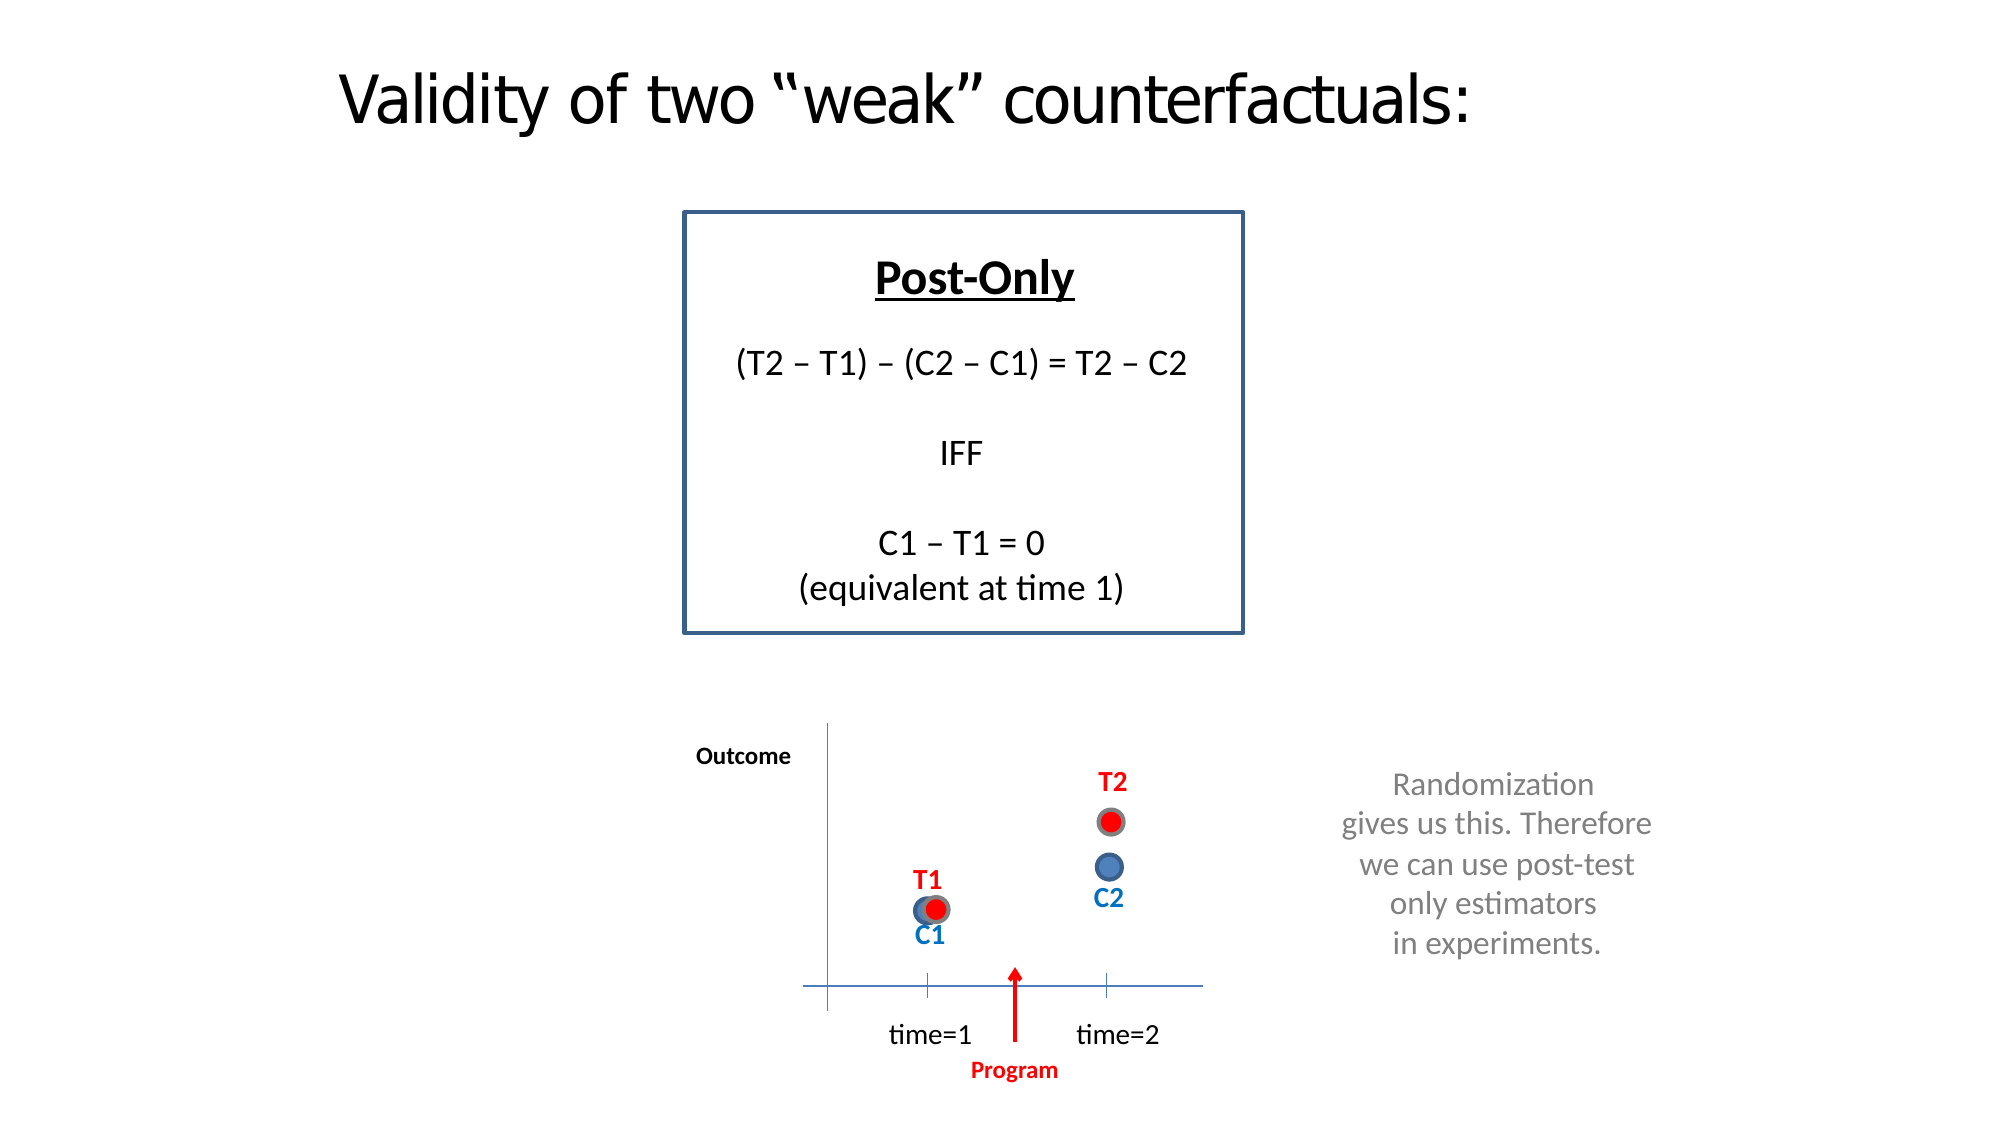

Validity of two “weak” counterfactuals:

Post-Only
(T2 – T1) – (C2 – C1) = T2 – C2

IFF

C1 – T1 = 0
(equivalent at time 1)
Outcome
Randomization
gives us this. Therefore
we can use post-test
only estimators
in experiments.
T2

T1

C2

C1
time=1
time=2
Program